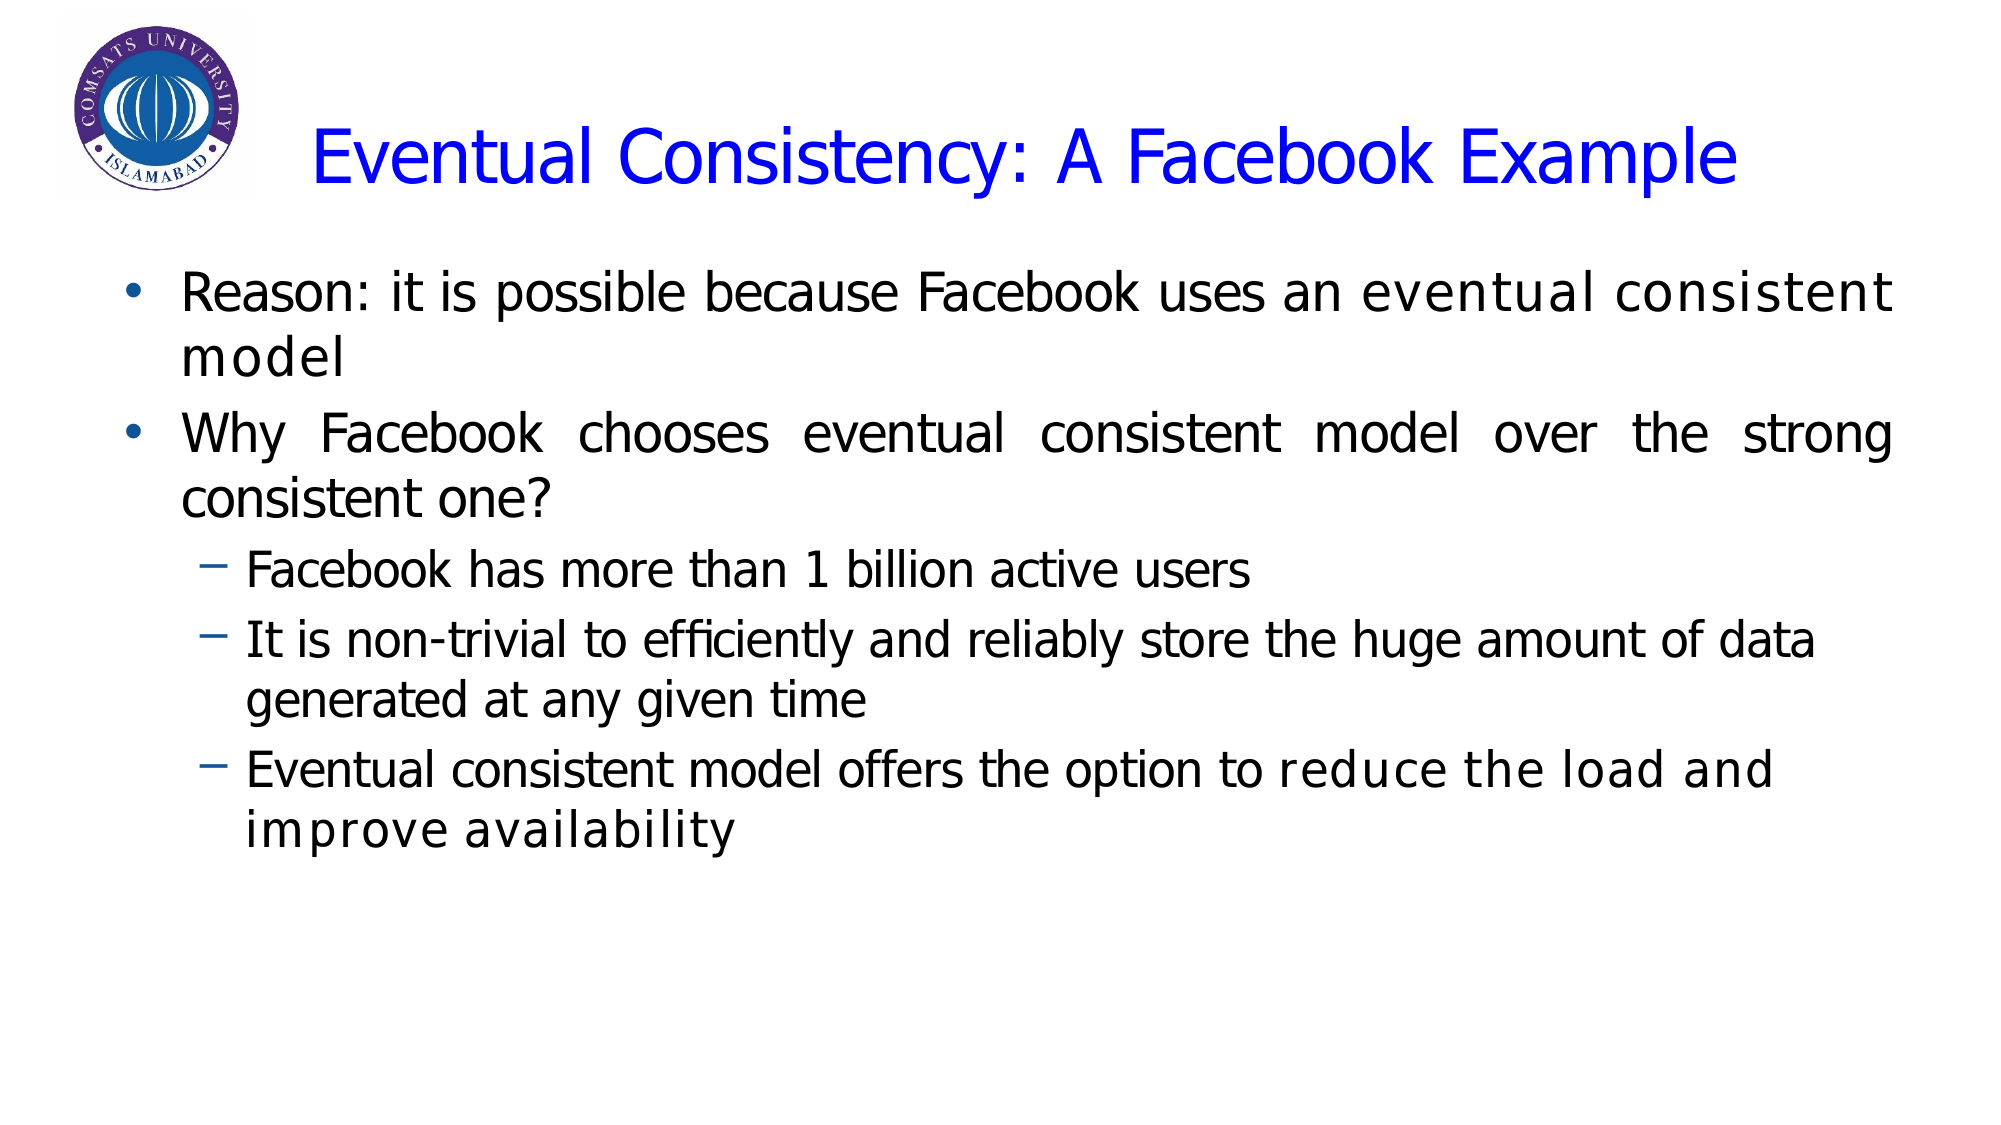

# Eventual Consistency: A Facebook Example
Reason: it is possible because Facebook uses an eventual consistent model
Why Facebook chooses eventual consistent model over the strong consistent one?
Facebook has more than 1 billion active users
It is non-trivial to efficiently and reliably store the huge amount of data generated at any given time
Eventual consistent model offers the option to reduce the load and improve availability